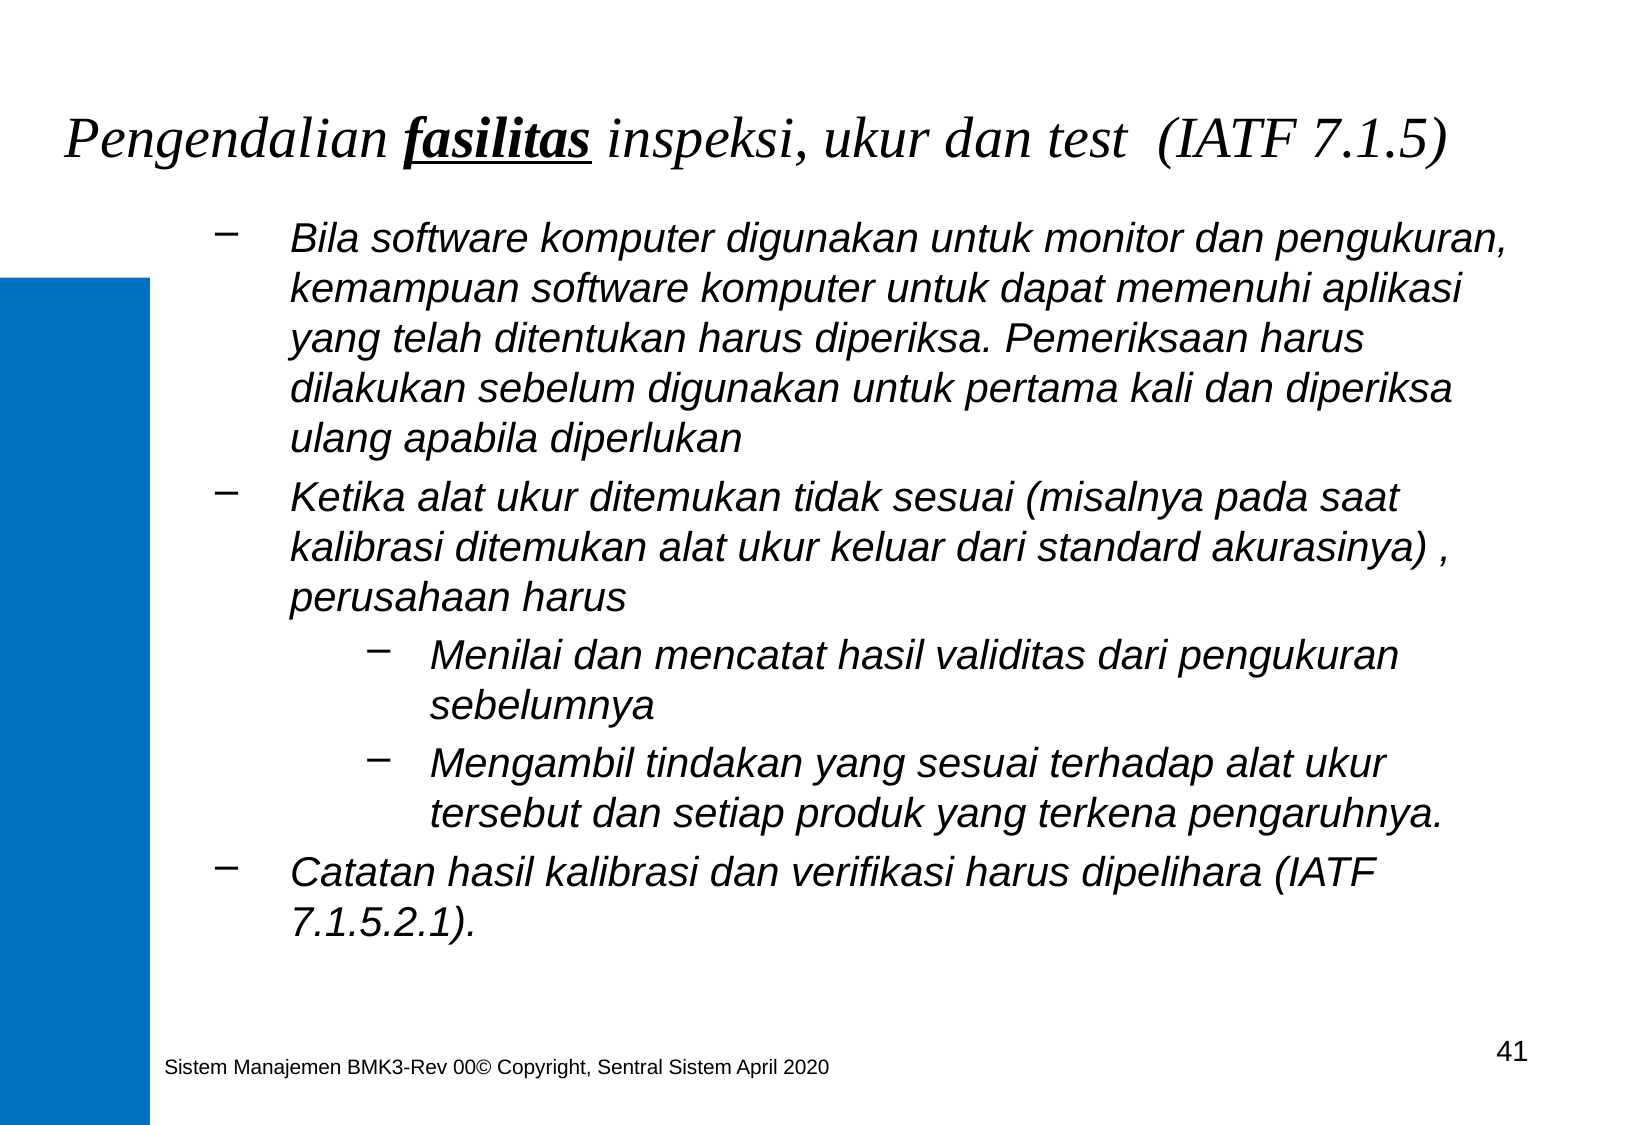

Pengendalian fasilitas inspeksi, ukur dan test  (IATF 7.1.5)
Bila software komputer digunakan untuk monitor dan pengukuran, kemampuan software komputer untuk dapat memenuhi aplikasi yang telah ditentukan harus diperiksa. Pemeriksaan harus dilakukan sebelum digunakan untuk pertama kali dan diperiksa ulang apabila diperlukan
Ketika alat ukur ditemukan tidak sesuai (misalnya pada saat kalibrasi ditemukan alat ukur keluar dari standard akurasinya) , perusahaan harus
Menilai dan mencatat hasil validitas dari pengukuran sebelumnya
Mengambil tindakan yang sesuai terhadap alat ukur tersebut dan setiap produk yang terkena pengaruhnya.
Catatan hasil kalibrasi dan verifikasi harus dipelihara (IATF 7.1.5.2.1).

41
Sistem Manajemen BMK3-Rev 00© Copyright, Sentral Sistem April 2020